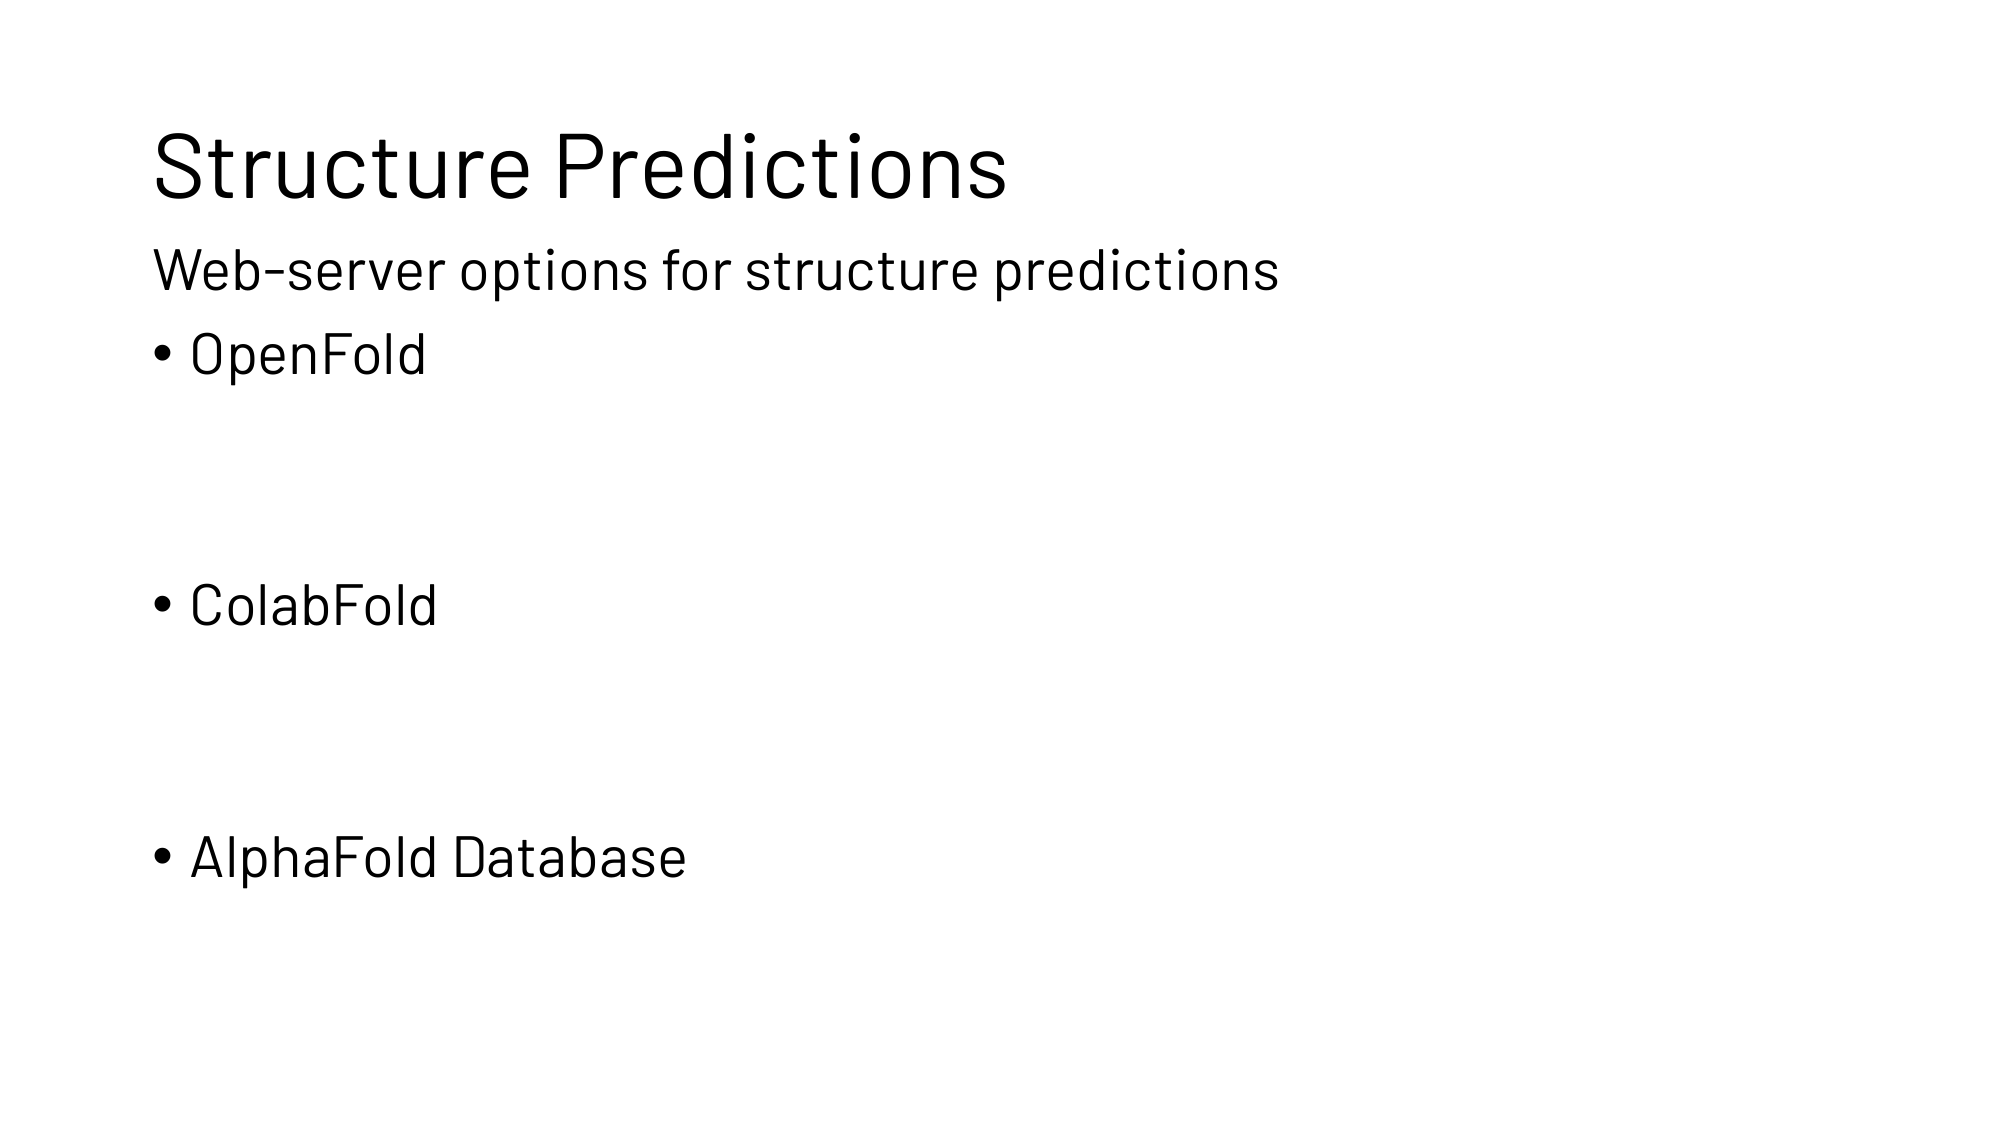

# Structure Predictions
Web-server options for structure predictions
OpenFold

ColabFold

AlphaFold Database